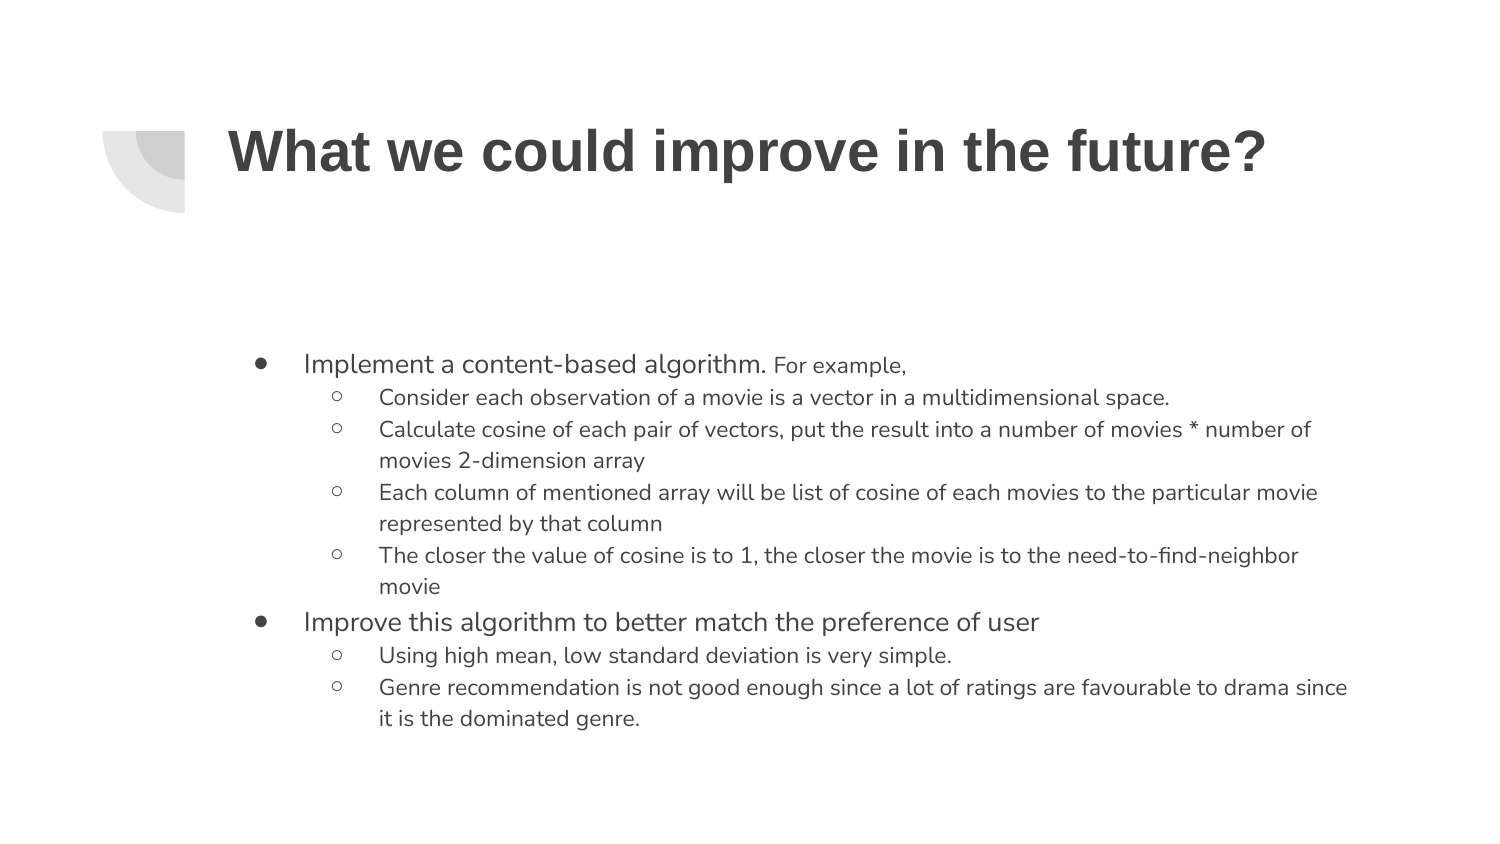

# What we could improve in the future?
Implement a content-based algorithm. For example,
Consider each observation of a movie is a vector in a multidimensional space.
Calculate cosine of each pair of vectors, put the result into a number of movies * number of movies 2-dimension array
Each column of mentioned array will be list of cosine of each movies to the particular movie represented by that column
The closer the value of cosine is to 1, the closer the movie is to the need-to-find-neighbor movie
Improve this algorithm to better match the preference of user
Using high mean, low standard deviation is very simple.
Genre recommendation is not good enough since a lot of ratings are favourable to drama since it is the dominated genre.